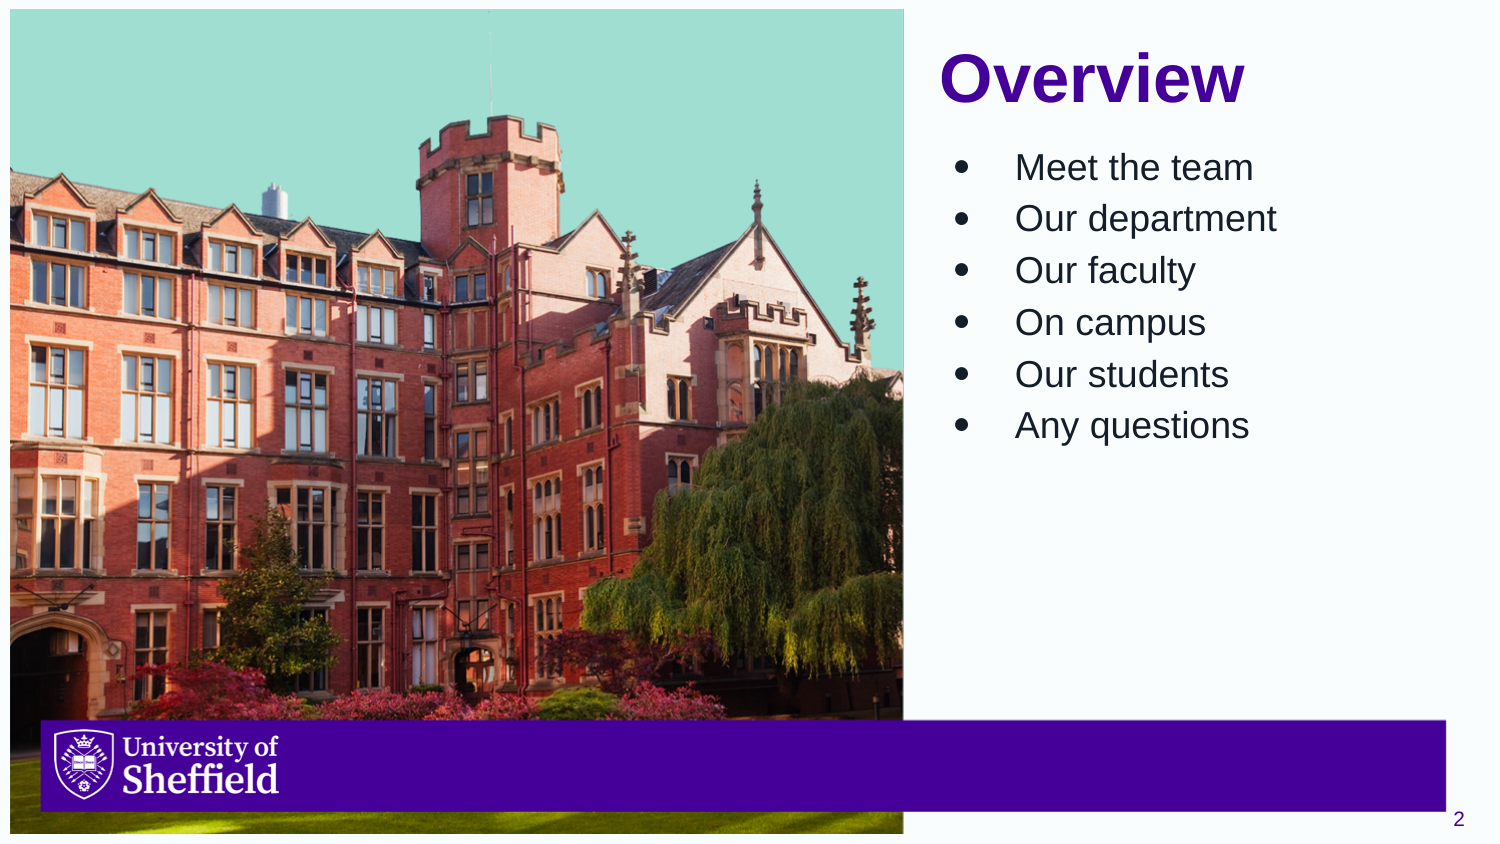

# Overview
Meet the team
Our department
Our faculty
On campus
Our students
Any questions

2